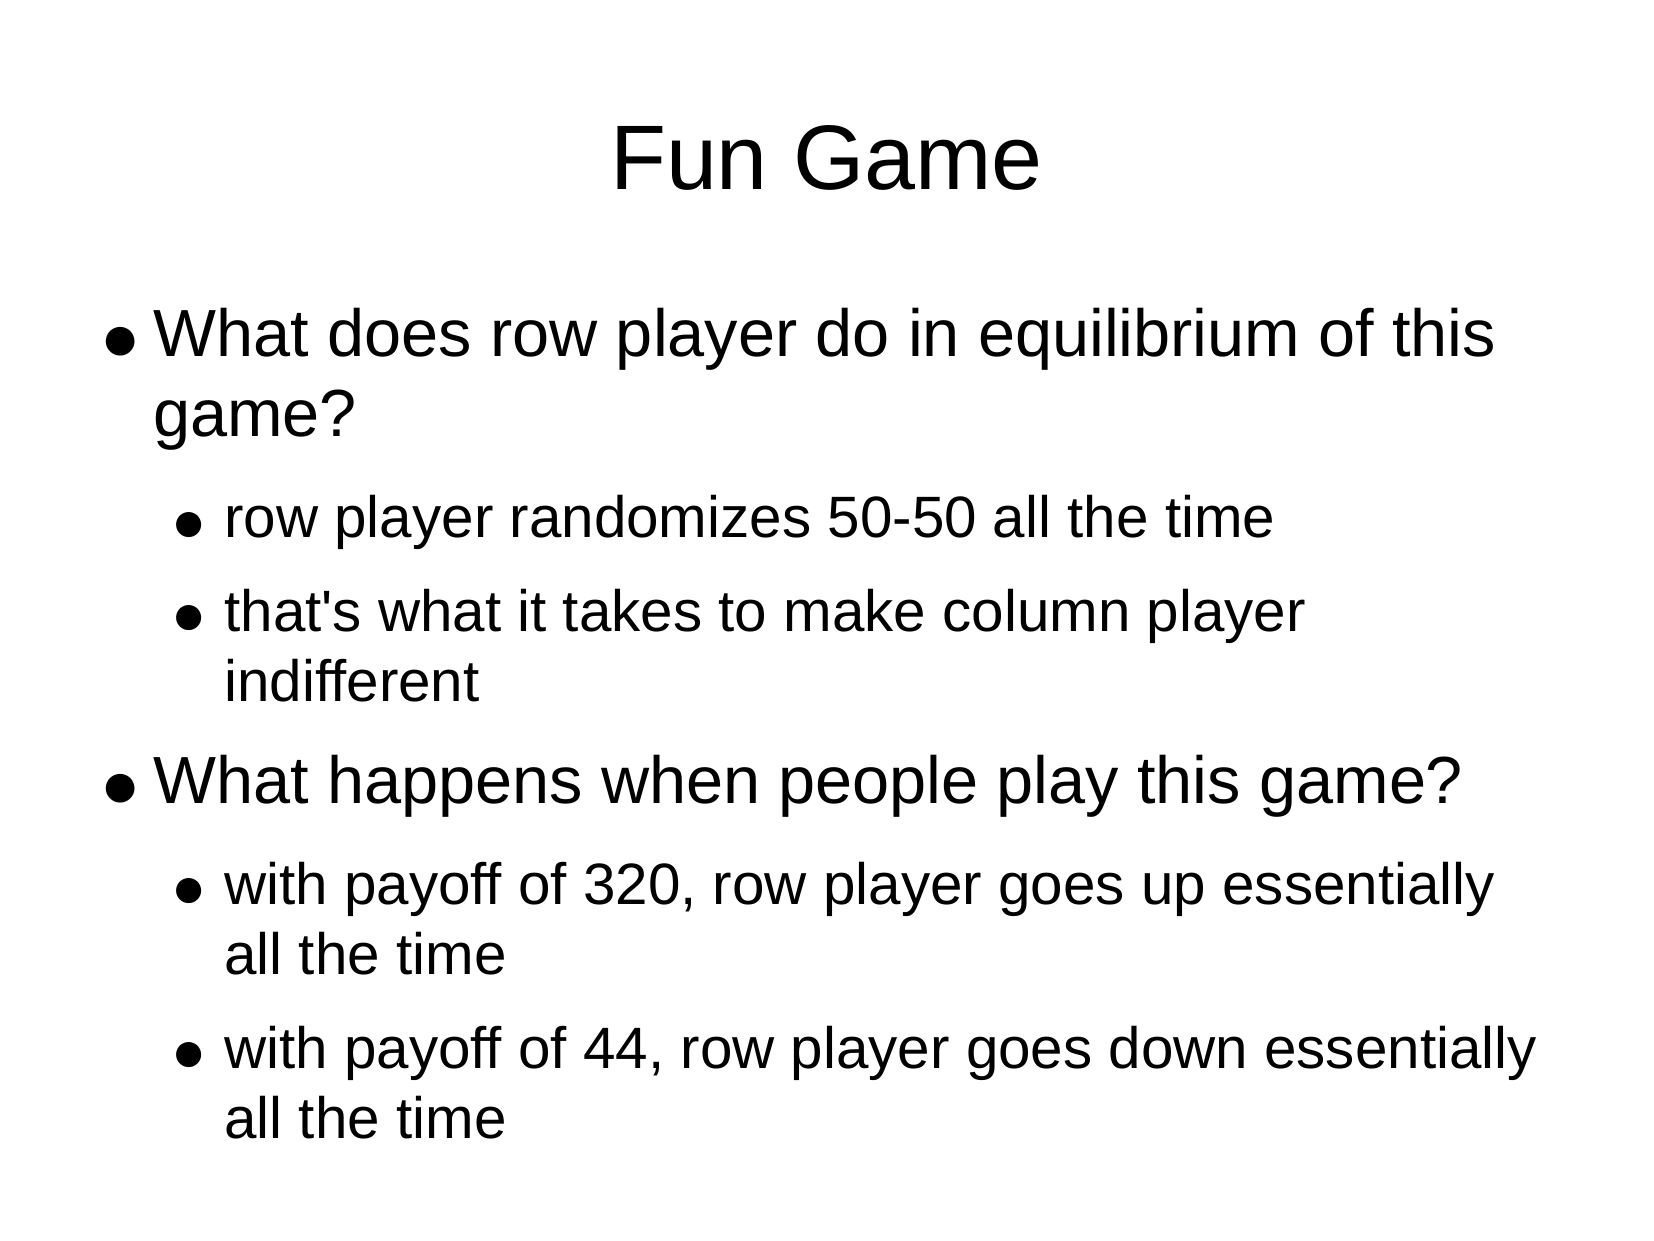

Fun Game
What does row player do in equilibrium of this game?
row player randomizes 50-50 all the time
that's what it takes to make column player indifferent
What happens when people play this game?
with payoff of 320, row player goes up essentially all the time
with payoff of 44, row player goes down essentially all the time